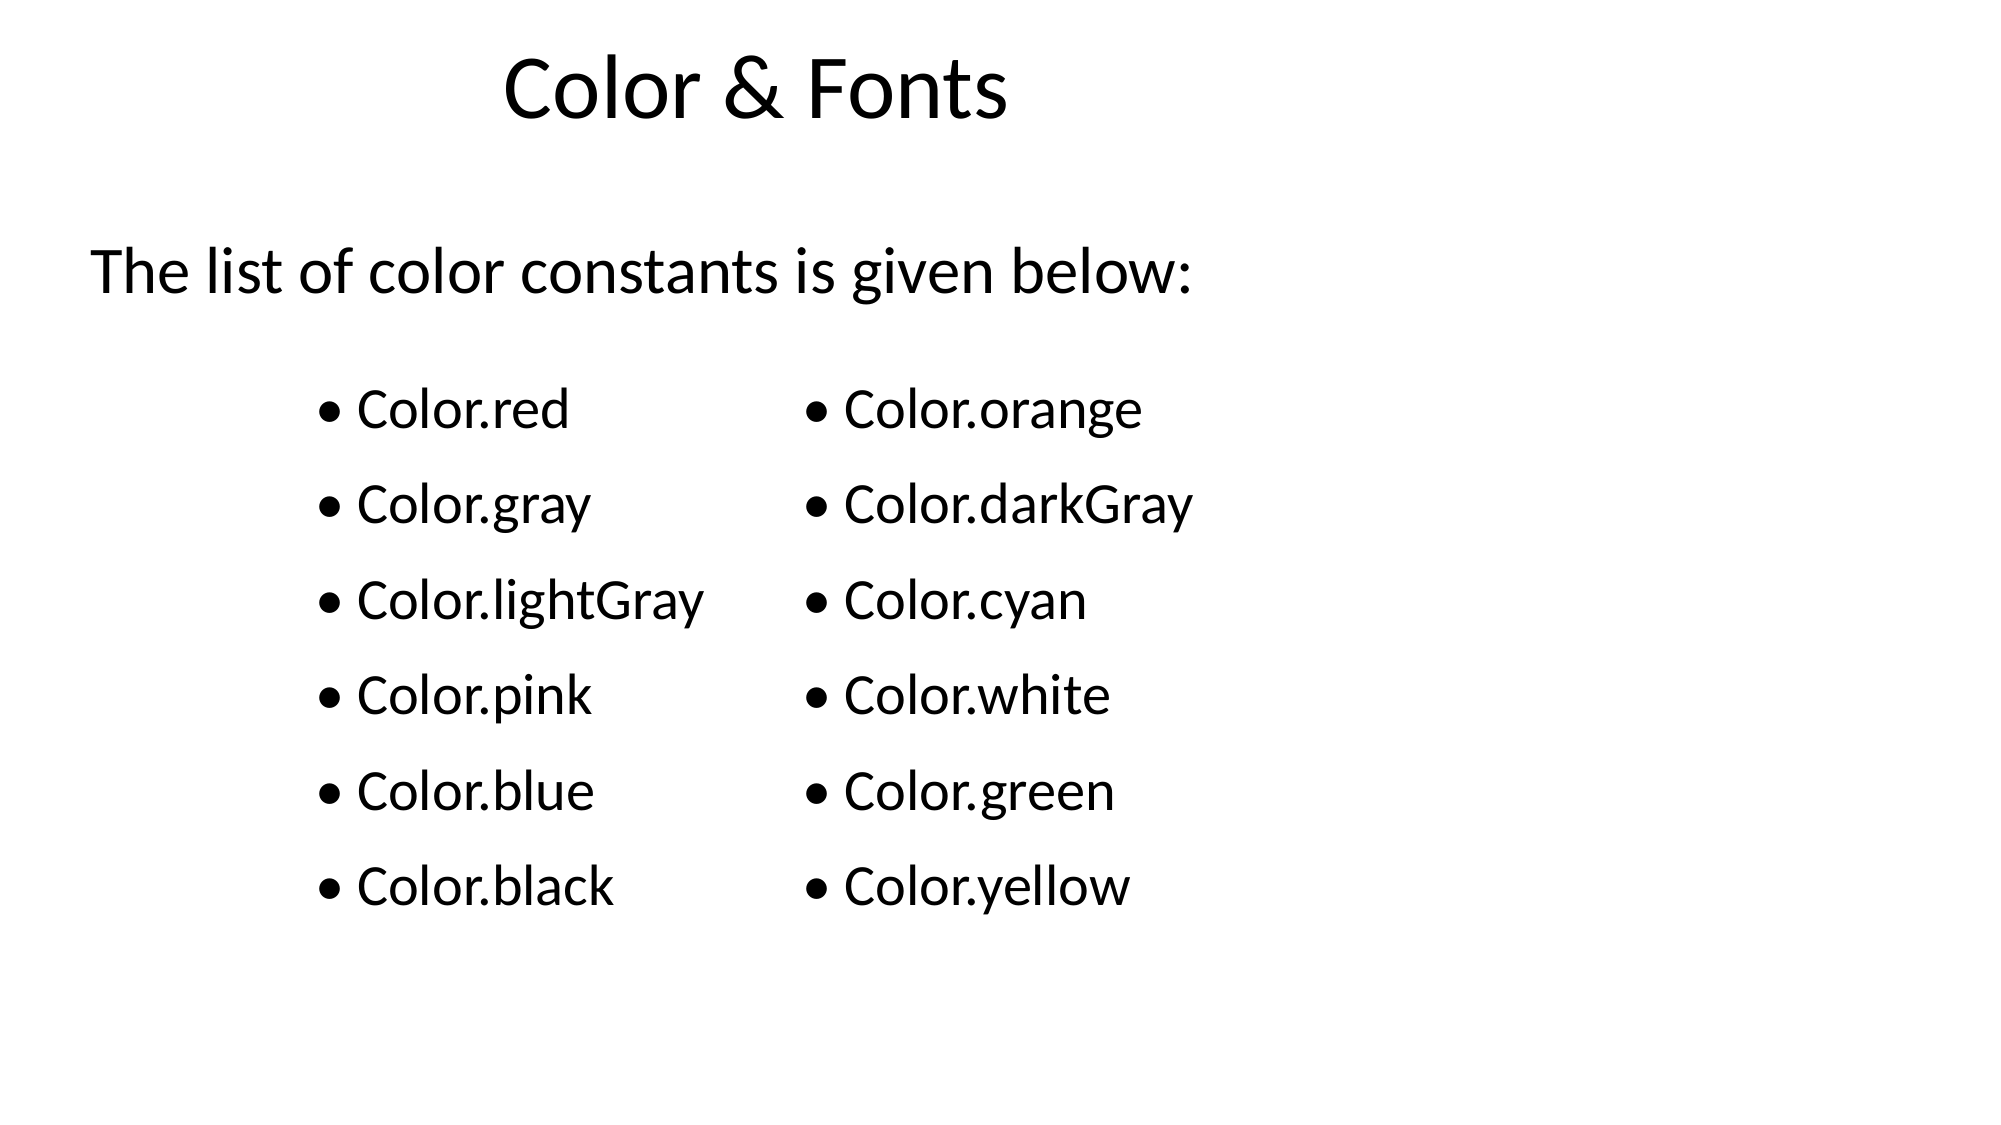

# Color & Fonts

The list of color constants is given below:

• Color.red		• Color.orange
• Color.gray		• Color.darkGray
• Color.lightGray	• Color.cyan
• Color.pink		• Color.white
• Color.blue		• Color.green
• Color.black		• Color.yellow